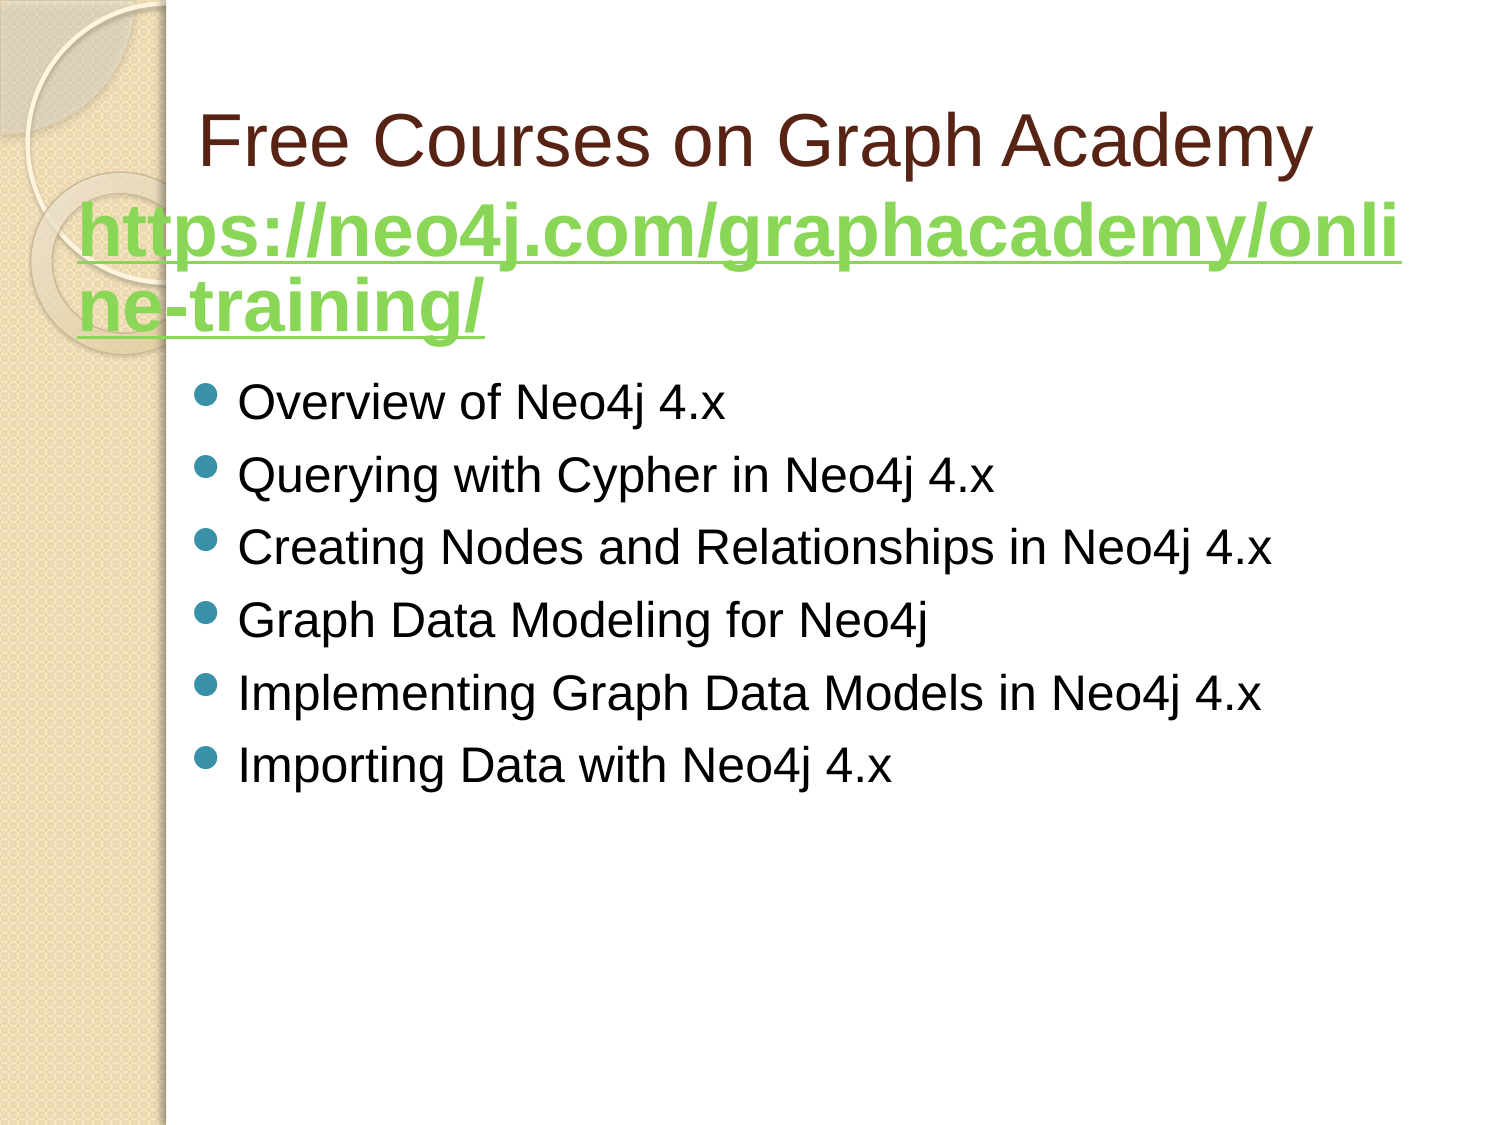

# Free Courses on Graph Academy https://neo4j.com/graphacademy/online-training/
Overview of Neo4j 4.x
Querying with Cypher in Neo4j 4.x
Creating Nodes and Relationships in Neo4j 4.x
Graph Data Modeling for Neo4j
Implementing Graph Data Models in Neo4j 4.x
Importing Data with Neo4j 4.x